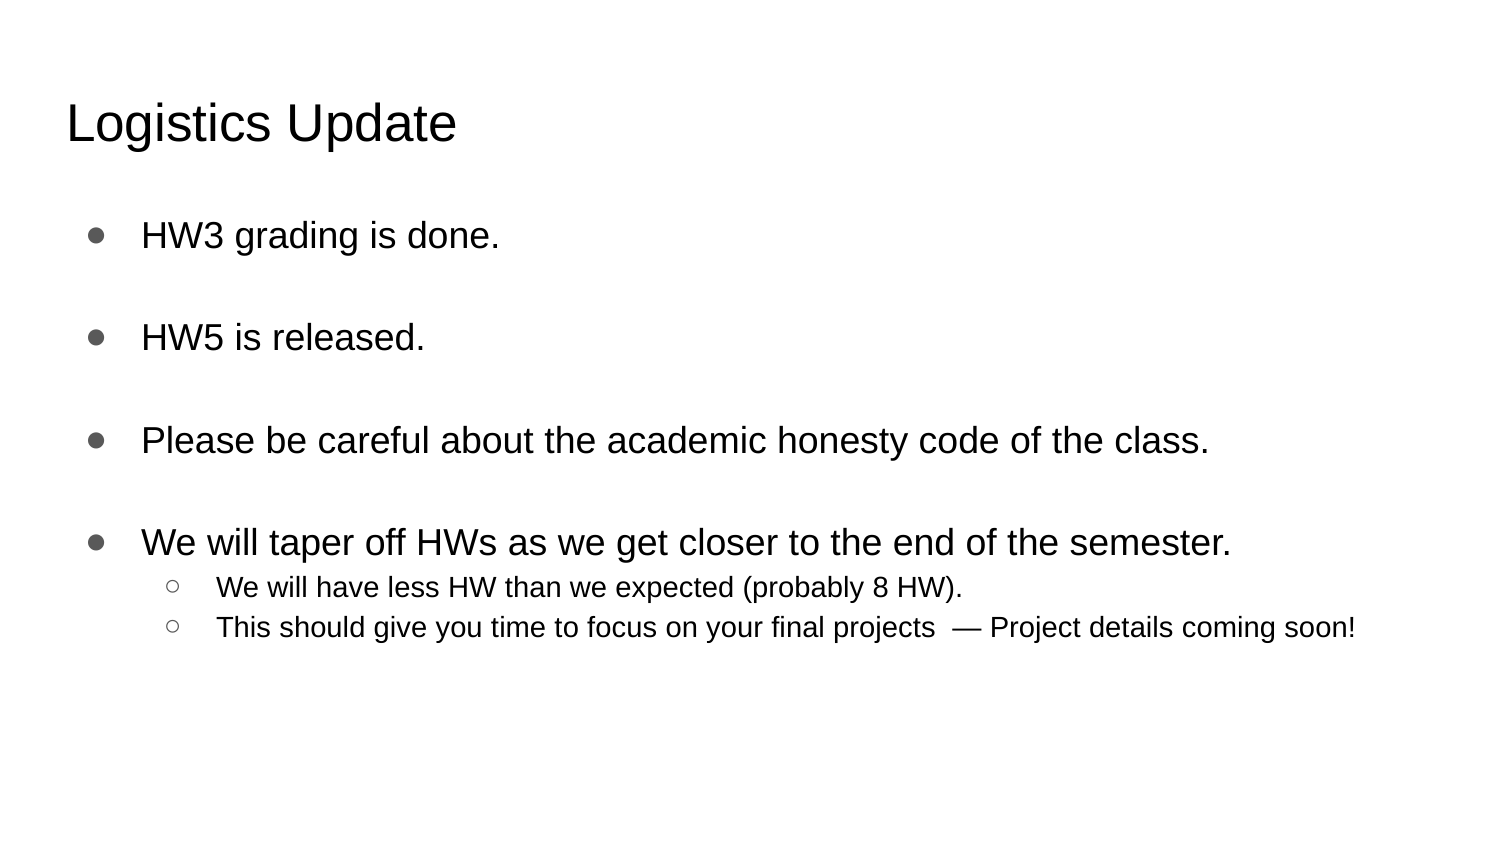

# Logistics Update
HW3 grading is done.

HW5 is released.

Please be careful about the academic honesty code of the class.

We will taper off HWs as we get closer to the end of the semester.
We will have less HW than we expected (probably 8 HW).
This should give you time to focus on your final projects  — Project details coming soon!